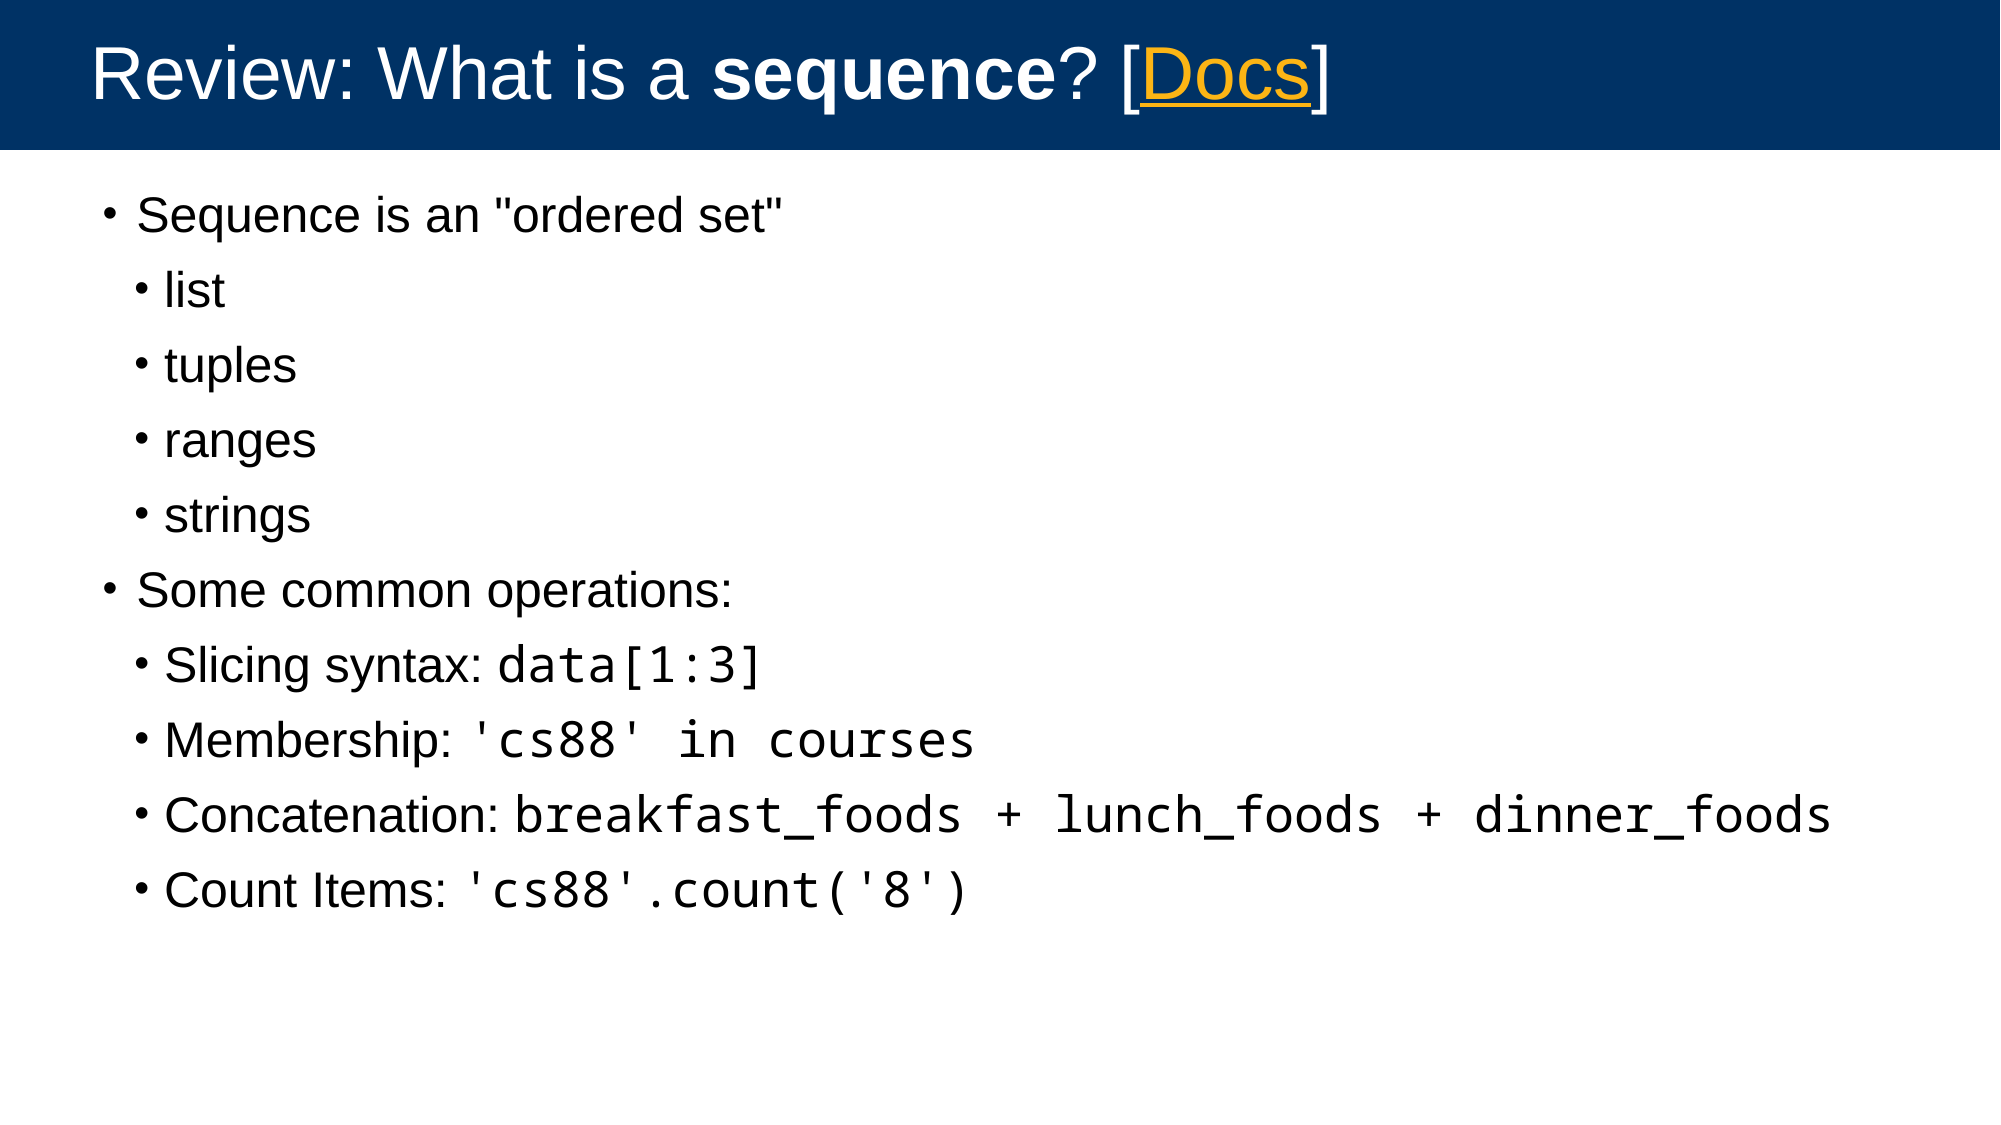

# Review: What is a sequence? [Docs]
 Sequence is an "ordered set"
 list
 tuples
 ranges
 strings
 Some common operations:
 Slicing syntax: data[1:3]
 Membership: 'cs88' in courses
 Concatenation: breakfast_foods + lunch_foods + dinner_foods
 Count Items: 'cs88'.count('8')